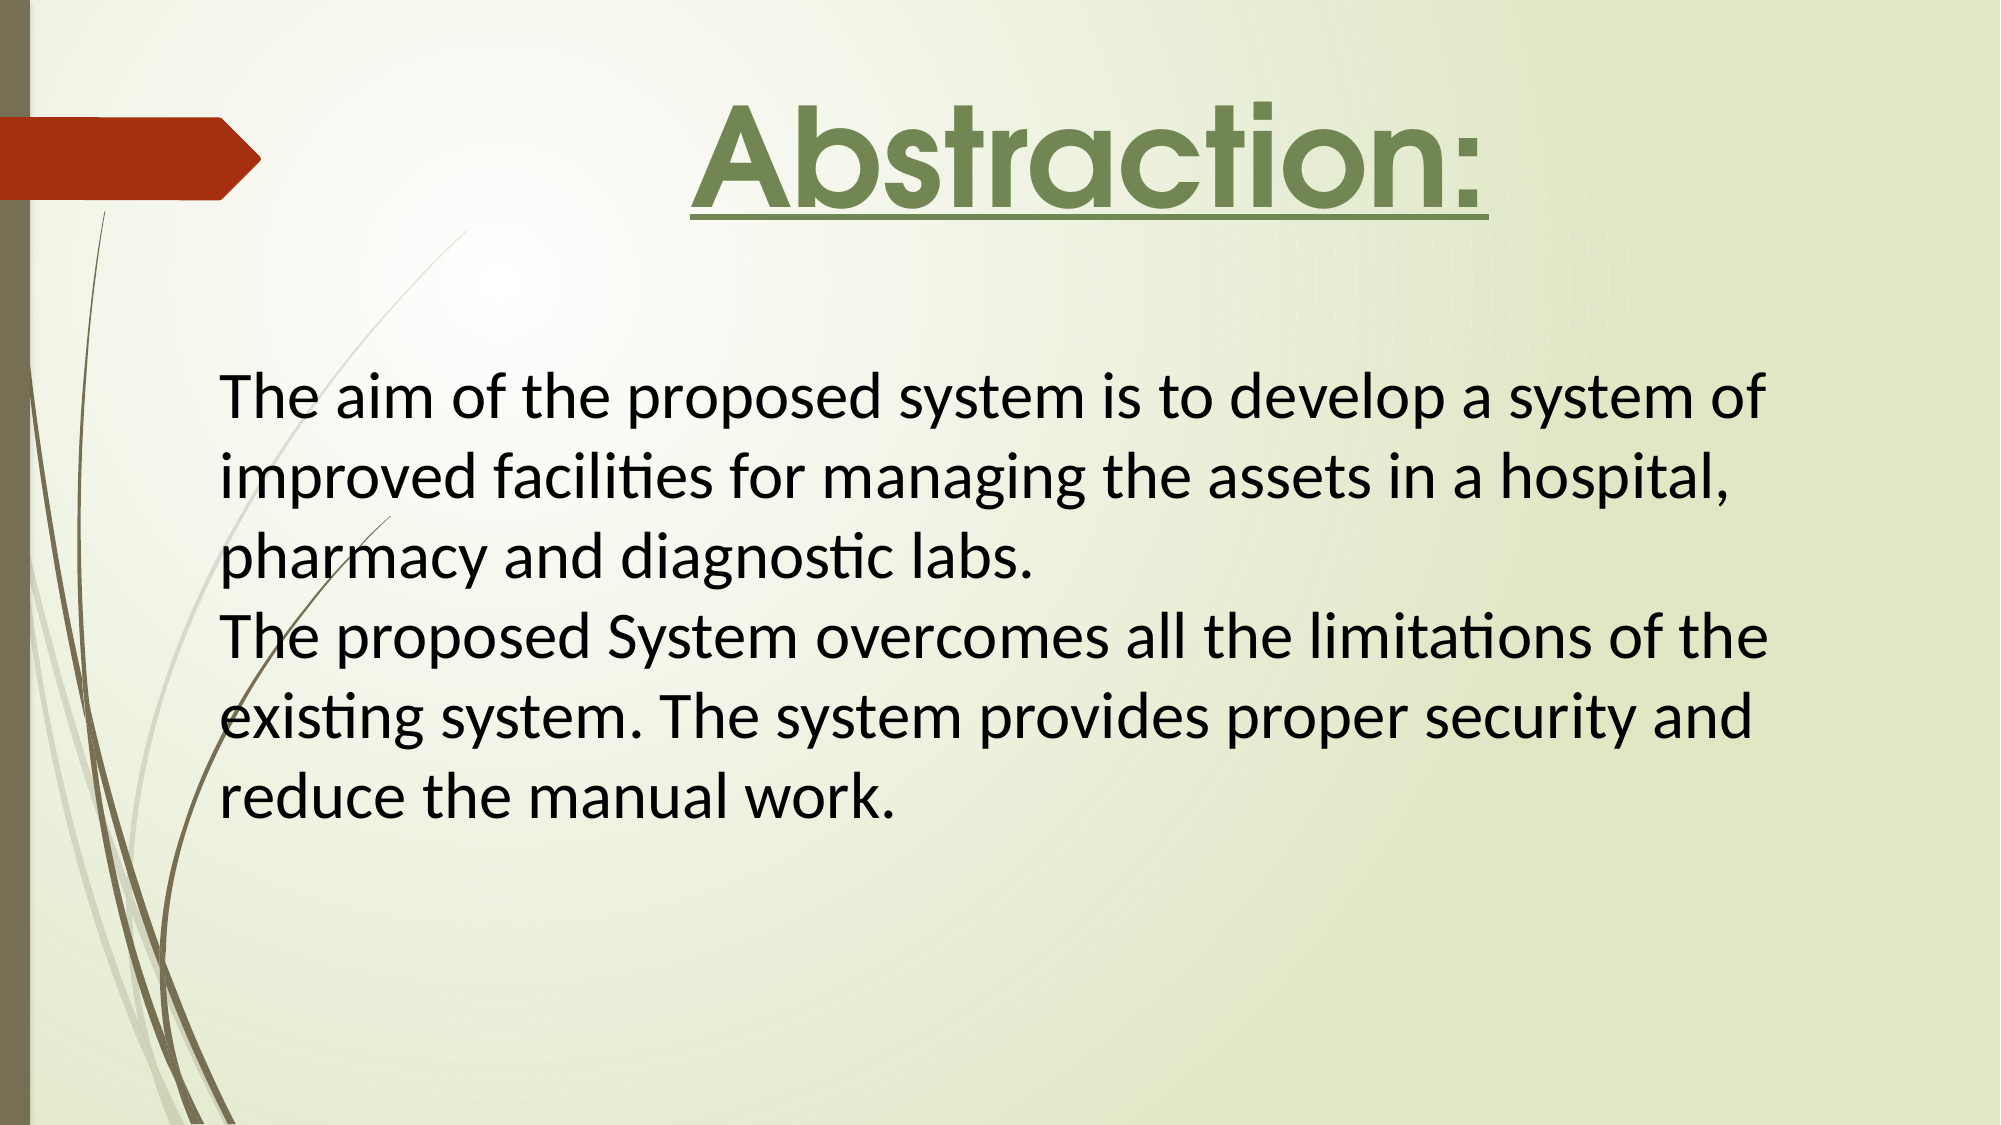

# Abstraction:
The aim of the proposed system is to develop a system of improved facilities for managing the assets in a hospital, pharmacy and diagnostic labs.
The proposed System overcomes all the limitations of the existing system. The system provides proper security and reduce the manual work.